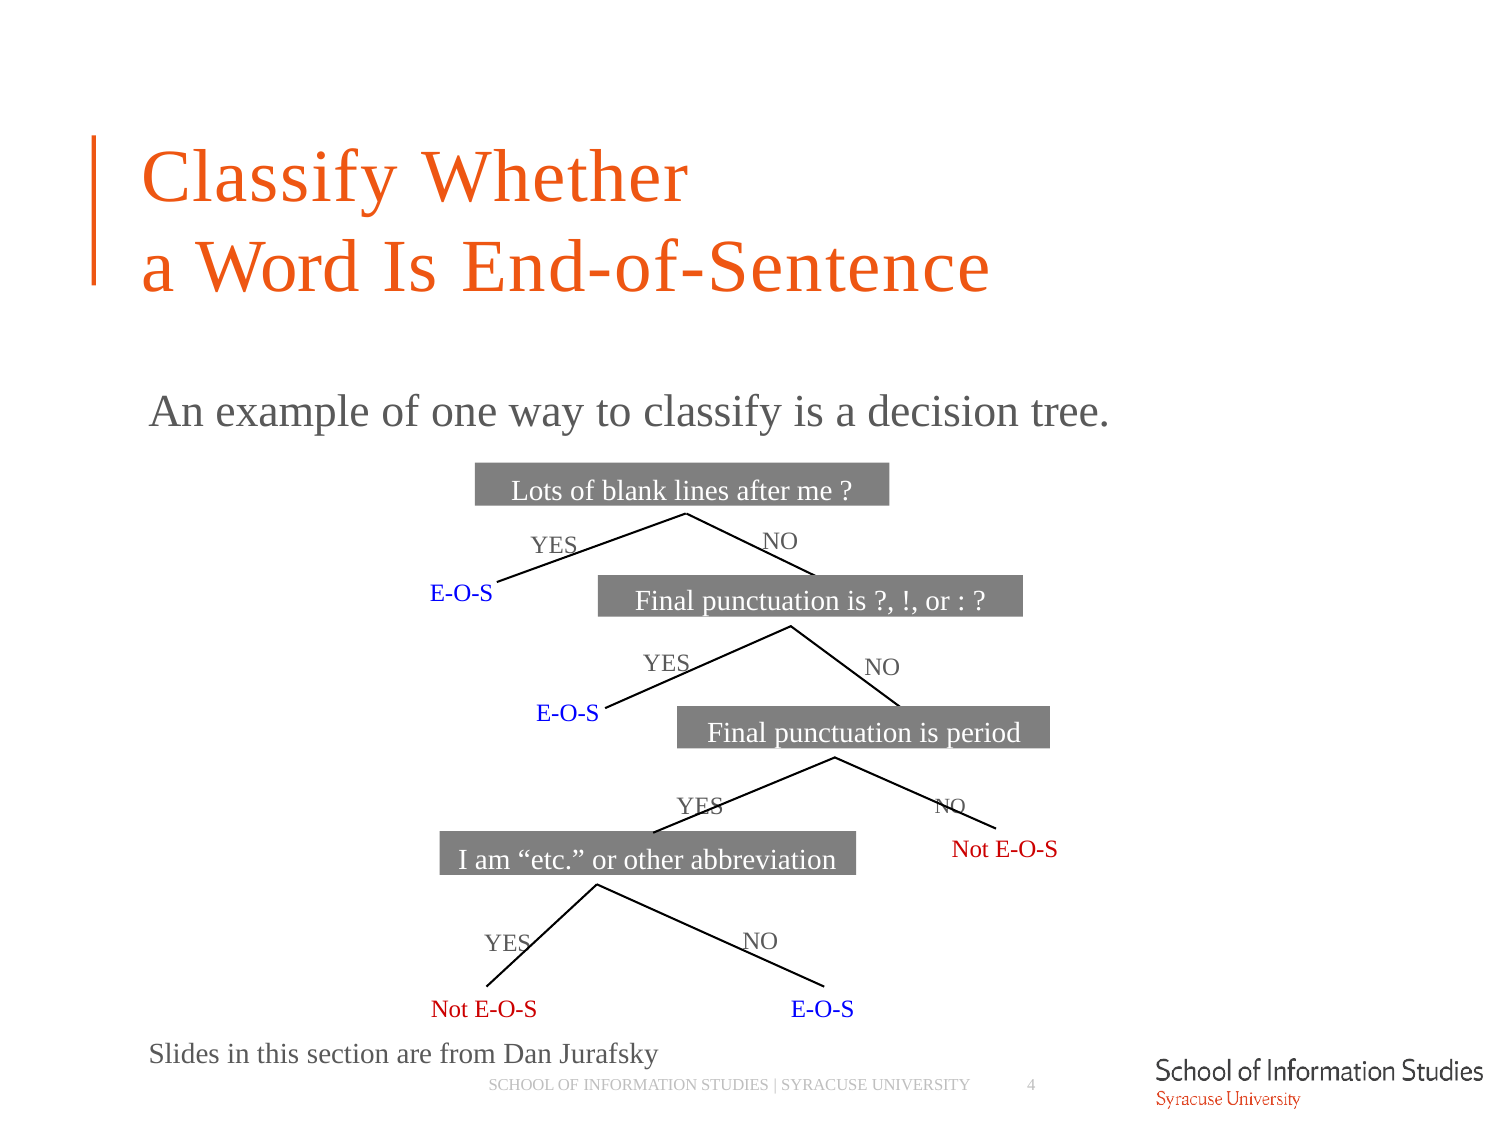

# Classify Whether
a Word Is End-of-Sentence
An example of one way to classify is a decision tree.
Lots of blank lines after me ?

NO
YES
E-O-S
Final punctuation is ?, !, or : ?

YES
NO
E-O-S
Final punctuation is period

YES	NO
Not E-O-S
I am “etc.” or other abbreviation

NO
YES
Not E-O-S
Slides in this section are from Dan Jurafsky
E-O-S
SCHOOL OF INFORMATION STUDIES | SYRACUSE UNIVERSITY
4